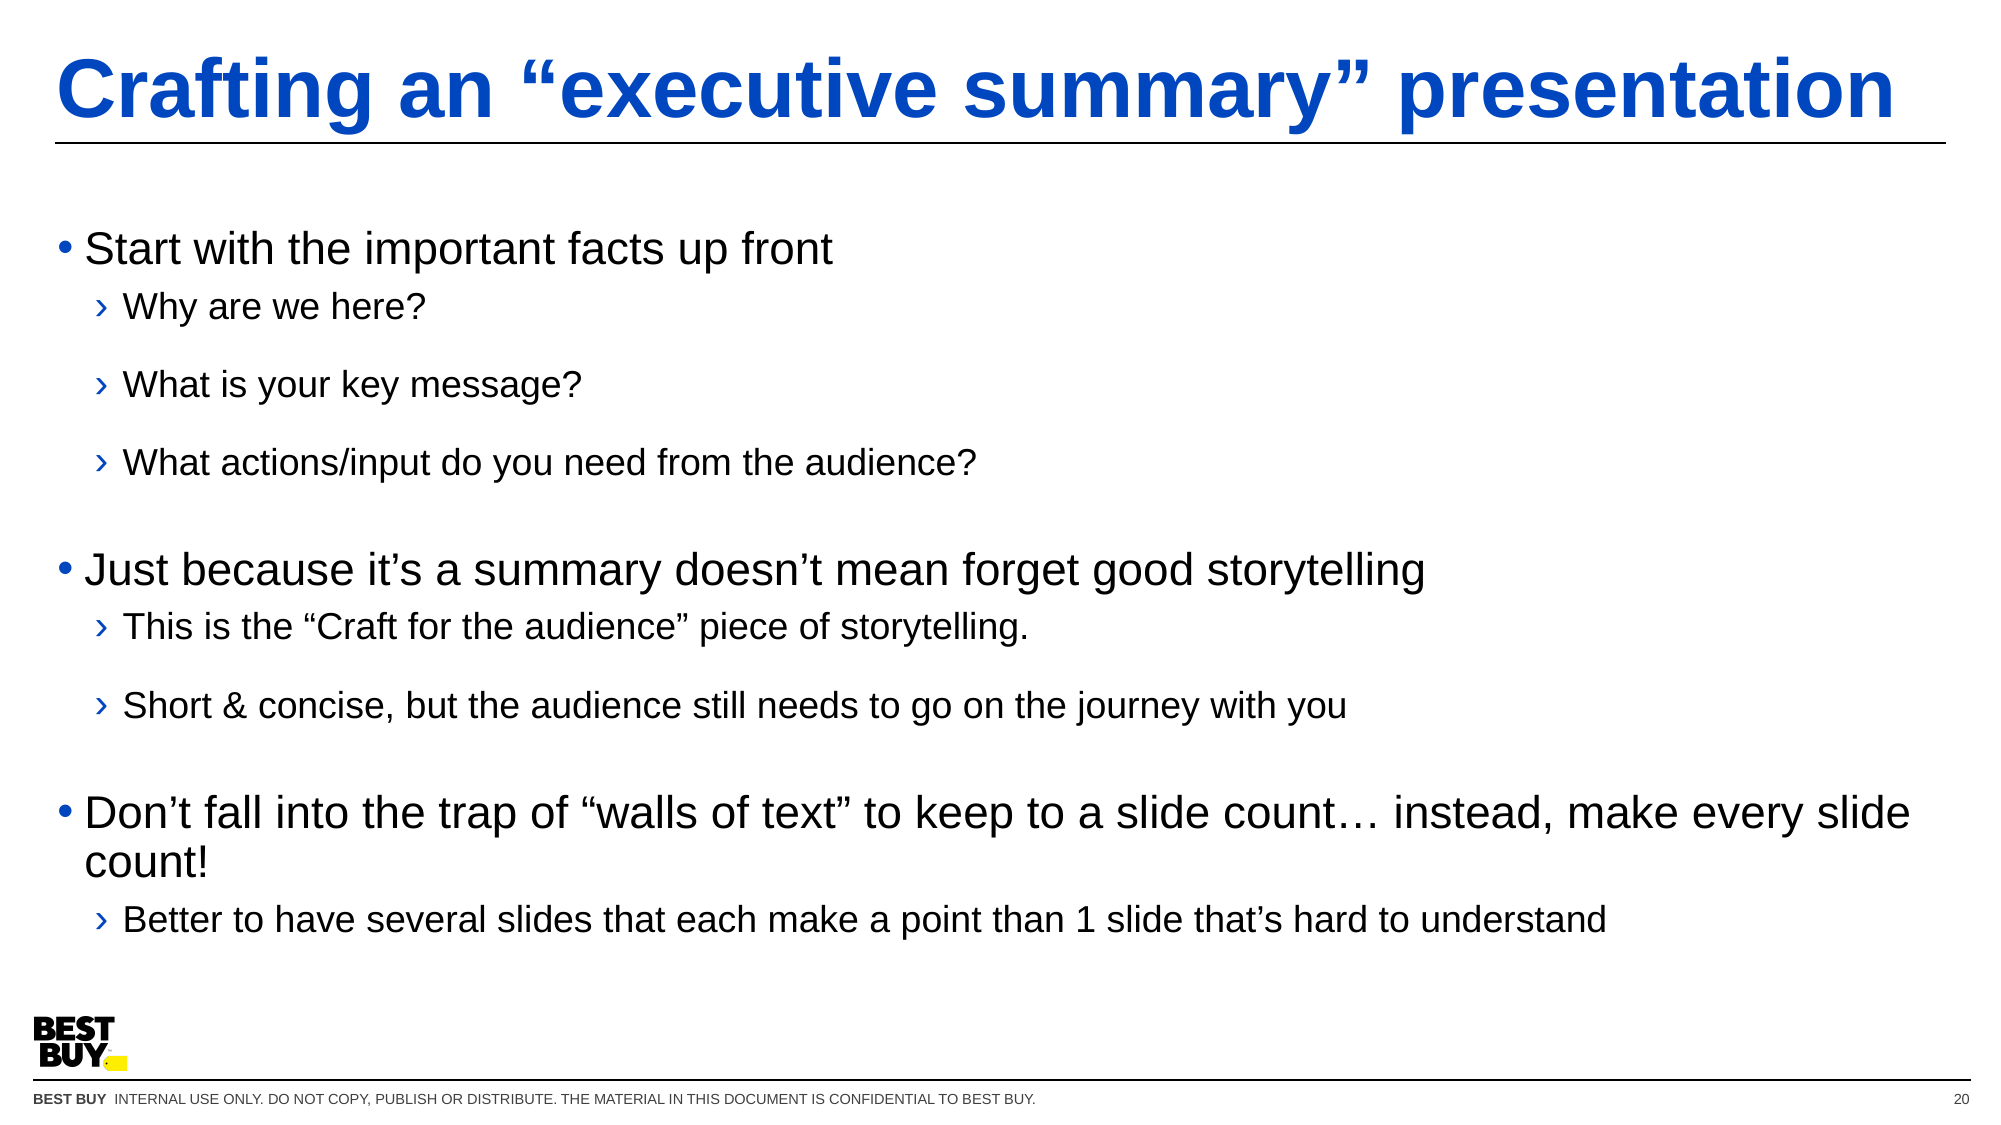

# Crafting an “executive summary” presentation
Start with the important facts up front
Why are we here?
What is your key message?
What actions/input do you need from the audience?
Just because it’s a summary doesn’t mean forget good storytelling
This is the “Craft for the audience” piece of storytelling.
Short & concise, but the audience still needs to go on the journey with you
Don’t fall into the trap of “walls of text” to keep to a slide count… instead, make every slide count!
Better to have several slides that each make a point than 1 slide that’s hard to understand
20